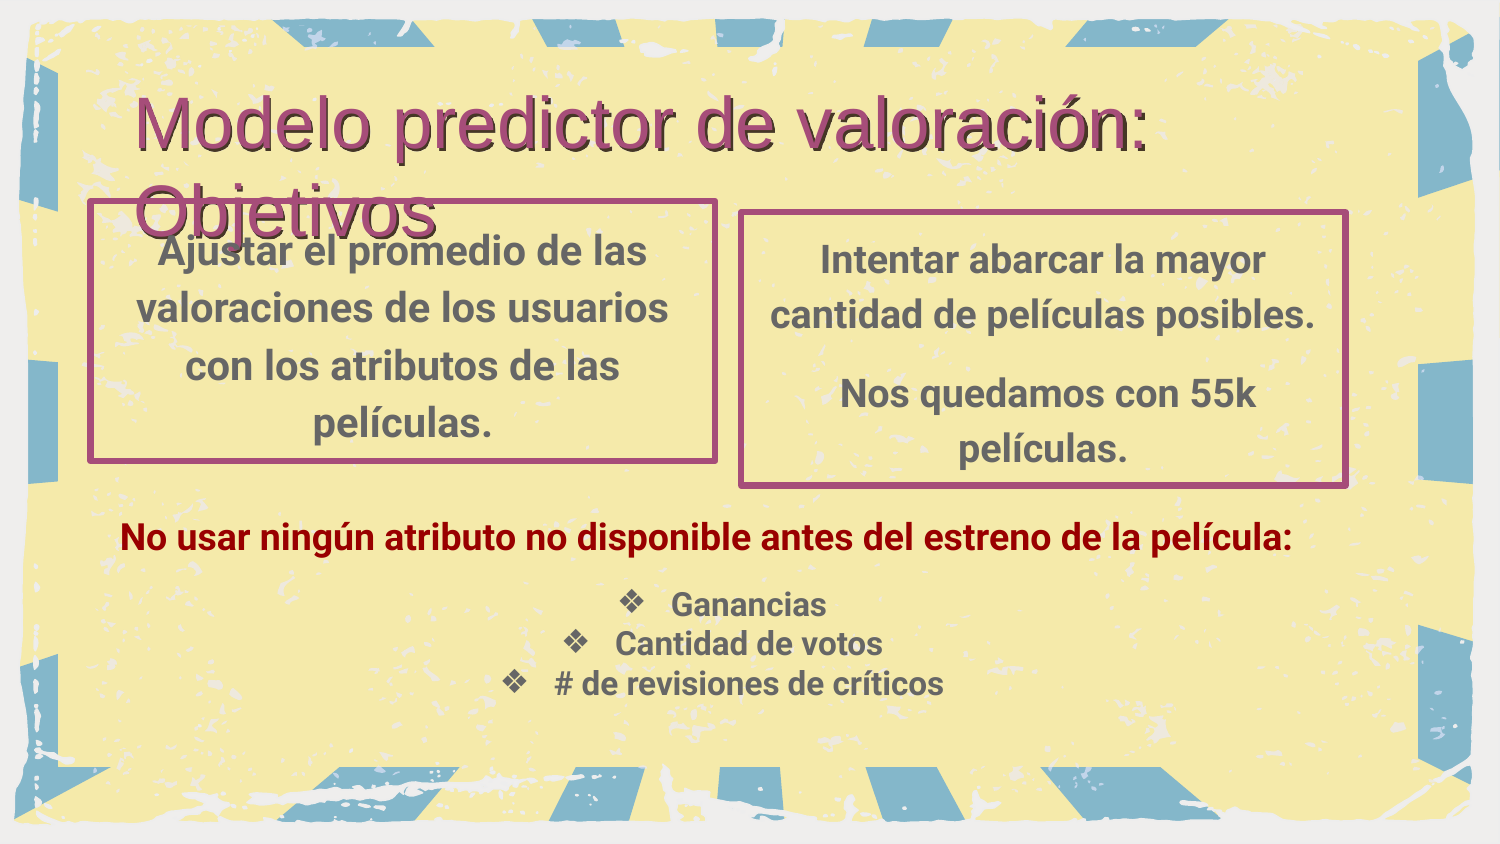

Modelo predictor de valoración: Objetivos
Ajustar el promedio de las valoraciones de los usuarios con los atributos de las películas.
Intentar abarcar la mayor cantidad de películas posibles.
 Nos quedamos con 55k películas.
No usar ningún atributo no disponible antes del estreno de la película:
Ganancias
Cantidad de votos
# de revisiones de críticos